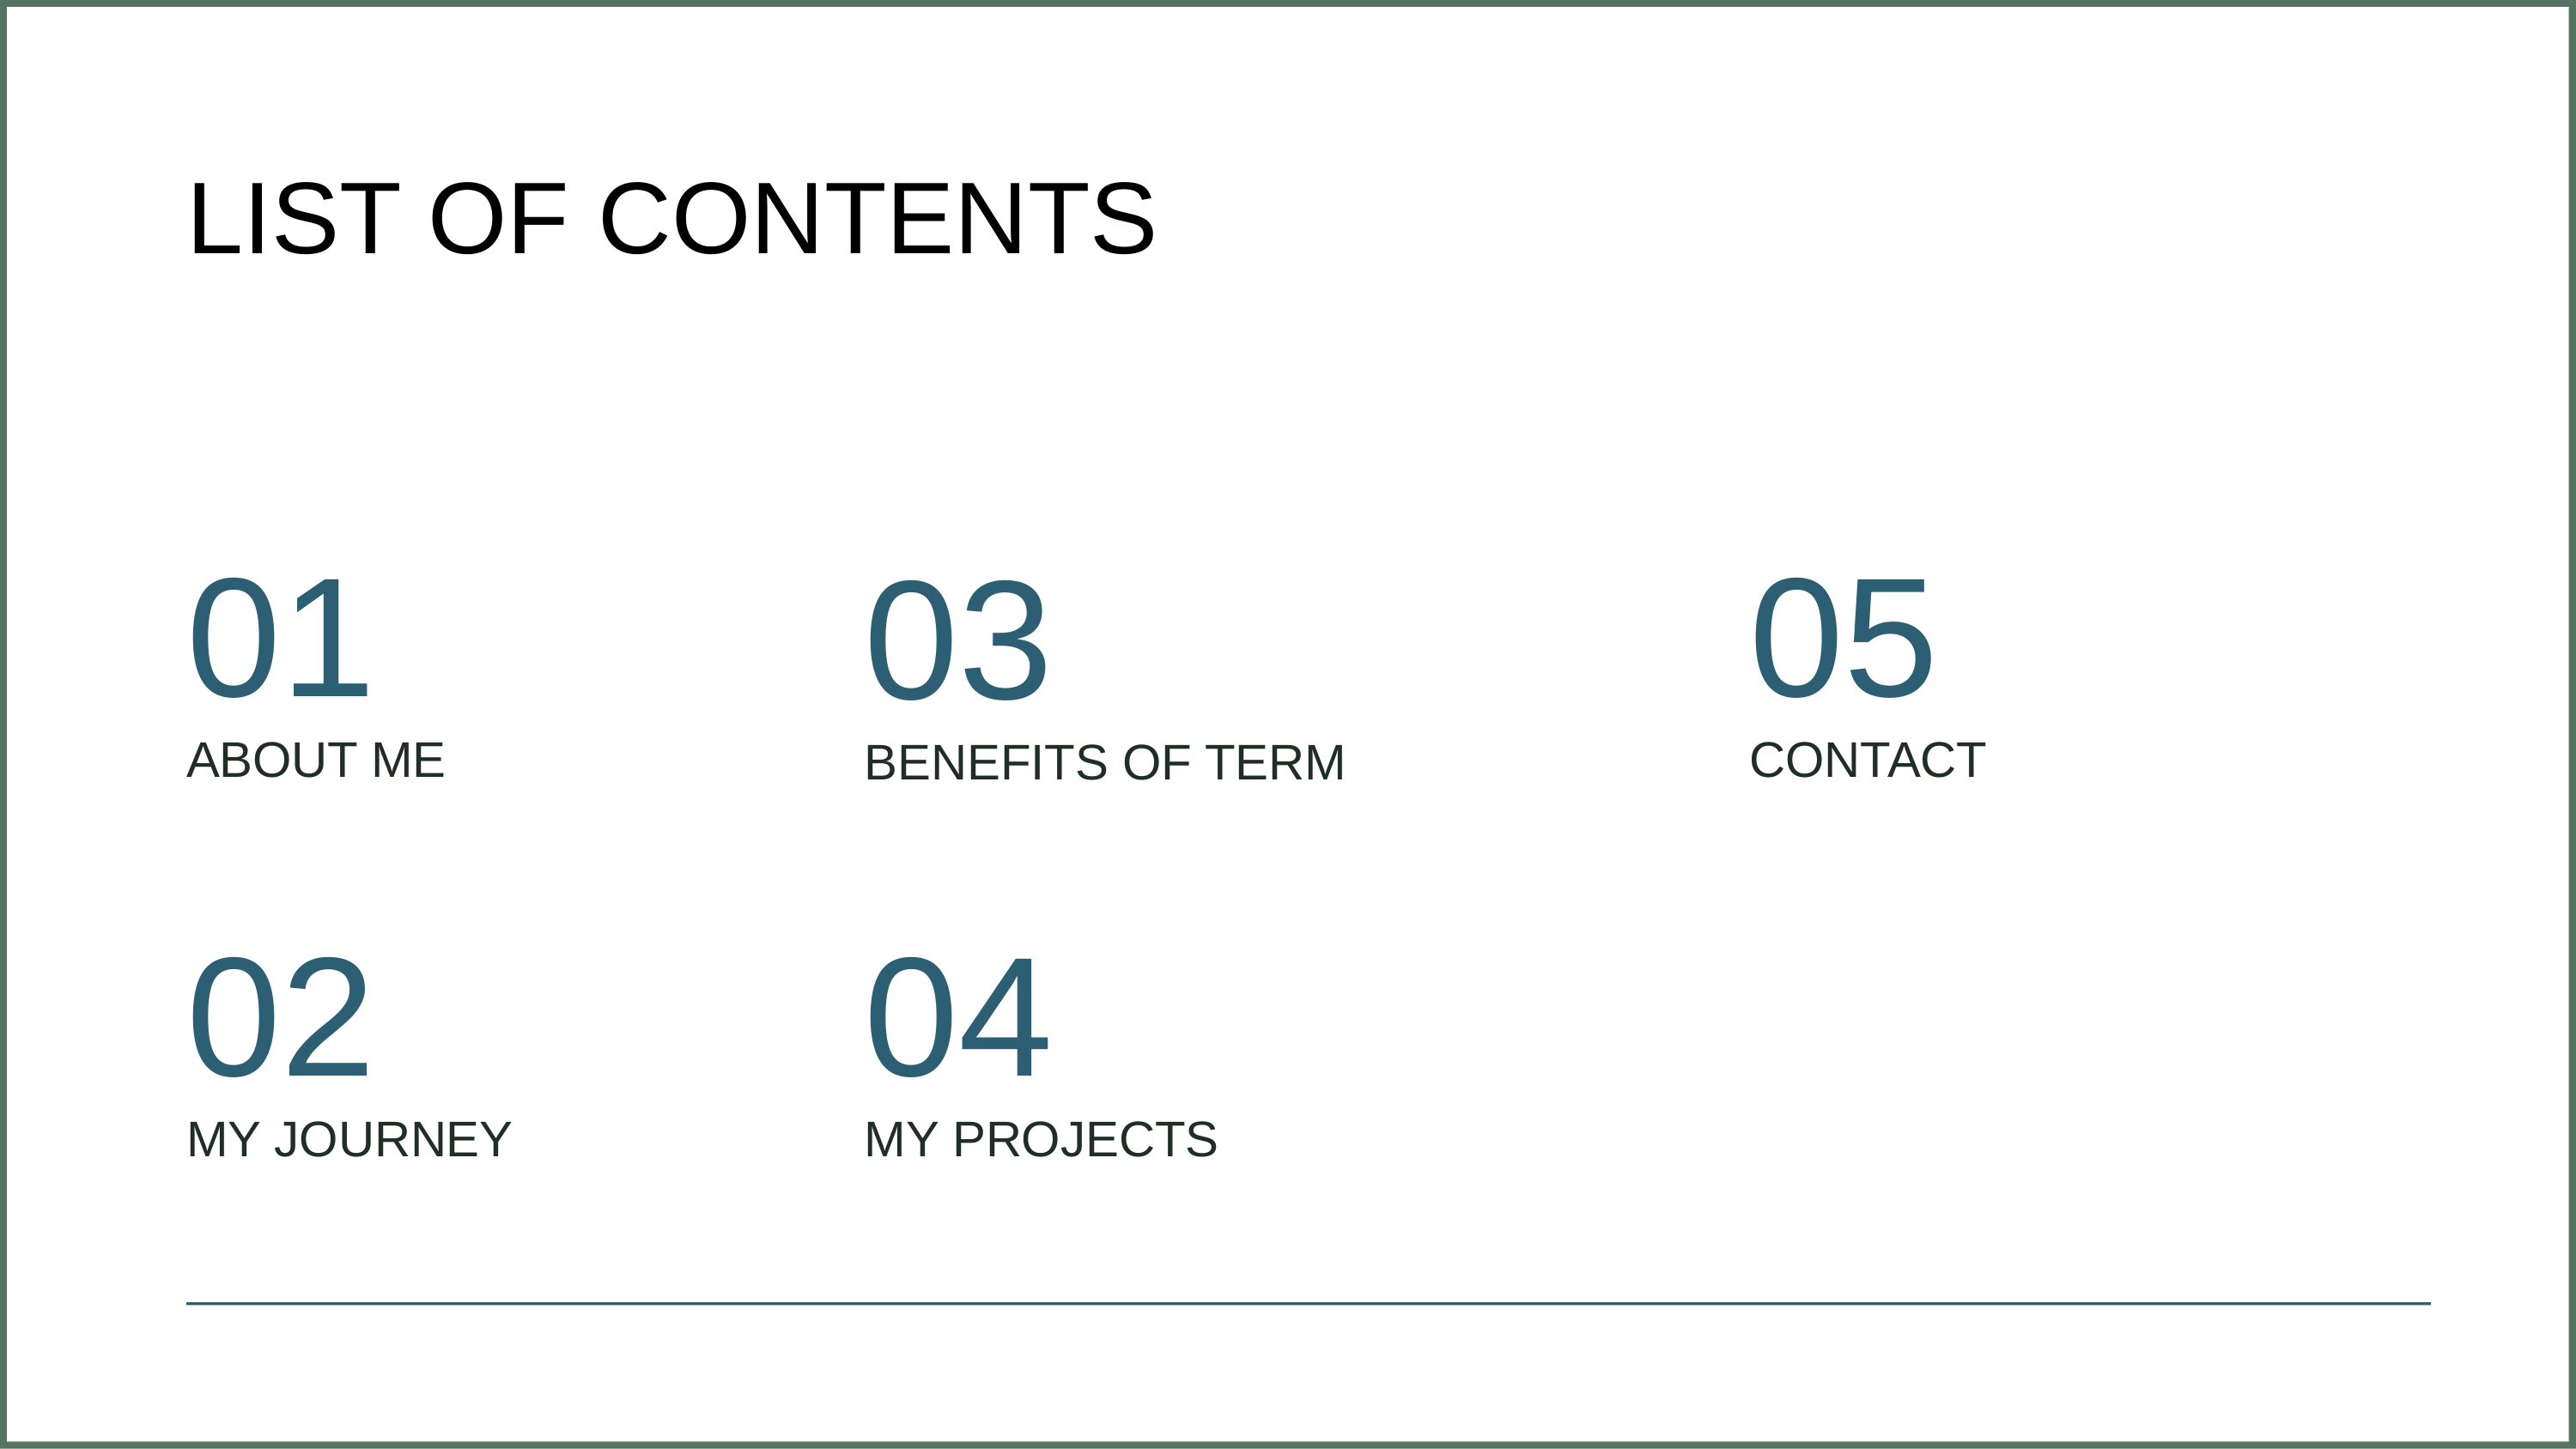

LIST OF CONTENTS
01
05
03
ABOUT ME
CONTACT
BENEFITS OF TERM
02
04
MY JOURNEY
MY PROJECTS